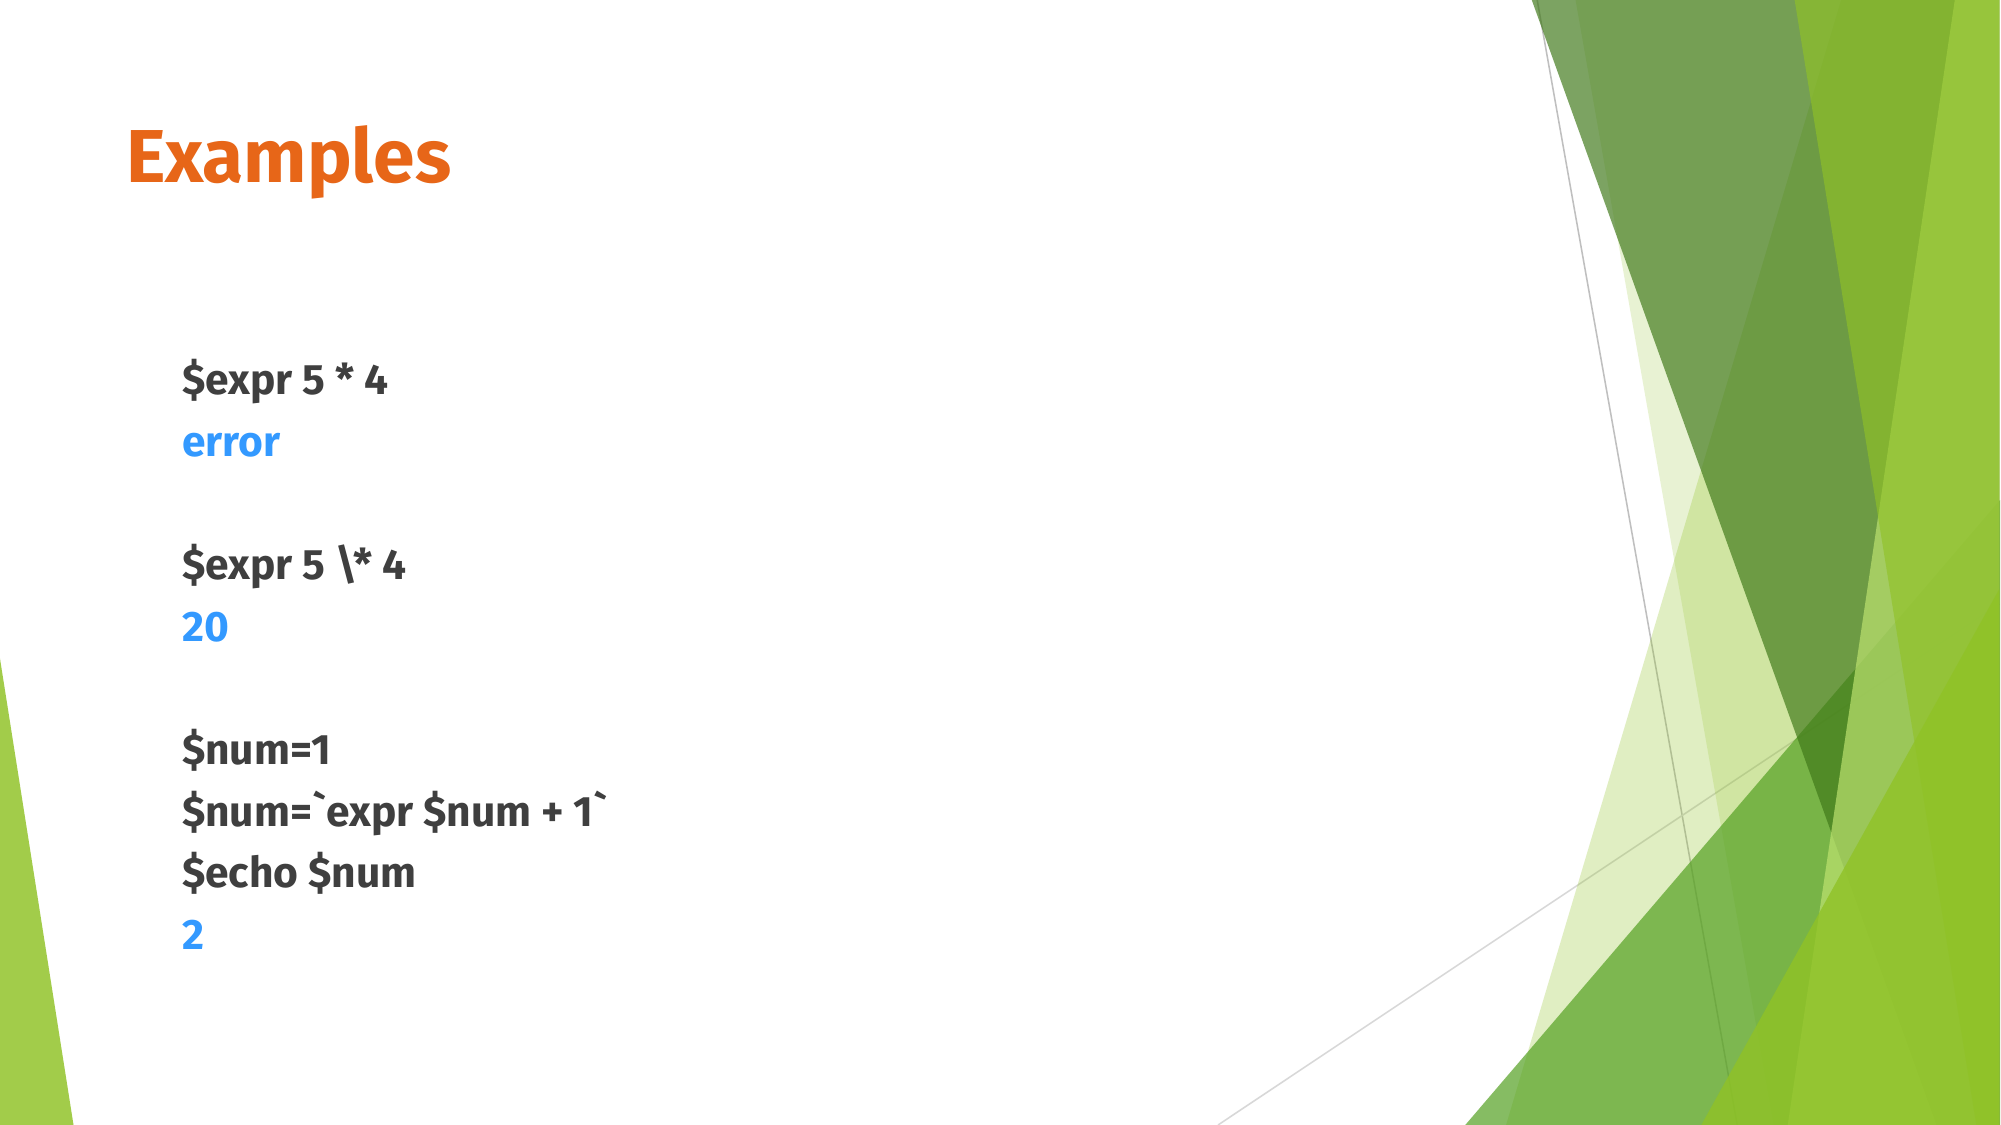

# Examples
	$expr 5 * 4
	error

	$expr 5 \* 4
	20

	$num=1
	$num=`expr $num + 1`
	$echo $num
	2